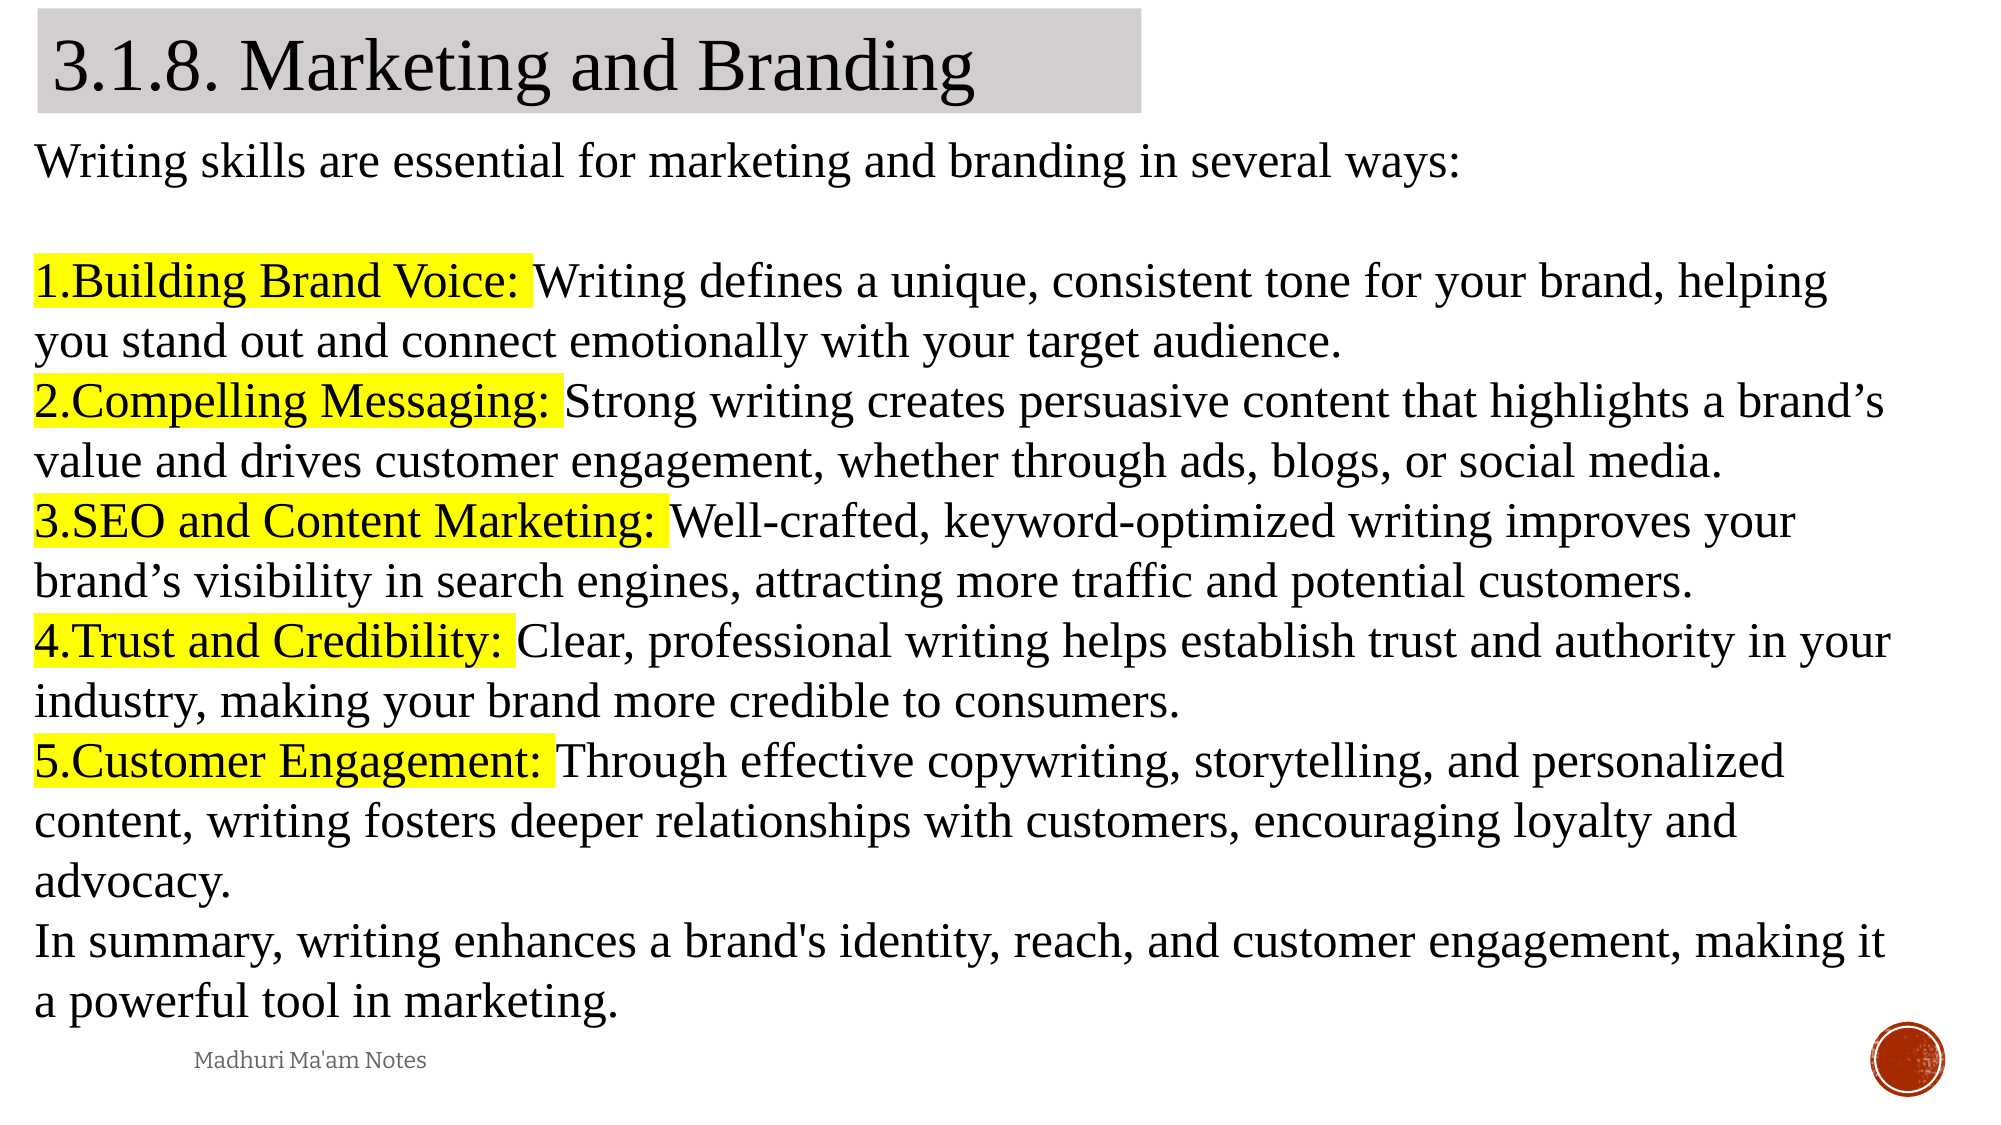

3.1.8. Marketing and Branding

Writing skills are essential for marketing and branding in several ways:

Building Brand Voice: Writing defines a unique, consistent tone for your brand, helping you stand out and connect emotionally with your target audience.
Compelling Messaging: Strong writing creates persuasive content that highlights a brand’s value and drives customer engagement, whether through ads, blogs, or social media.
SEO and Content Marketing: Well-crafted, keyword-optimized writing improves your brand’s visibility in search engines, attracting more traffic and potential customers.
Trust and Credibility: Clear, professional writing helps establish trust and authority in your industry, making your brand more credible to consumers.
Customer Engagement: Through effective copywriting, storytelling, and personalized content, writing fosters deeper relationships with customers, encouraging loyalty and advocacy.
In summary, writing enhances a brand's identity, reach, and customer engagement, making it a powerful tool in marketing.
Madhuri Ma'am Notes